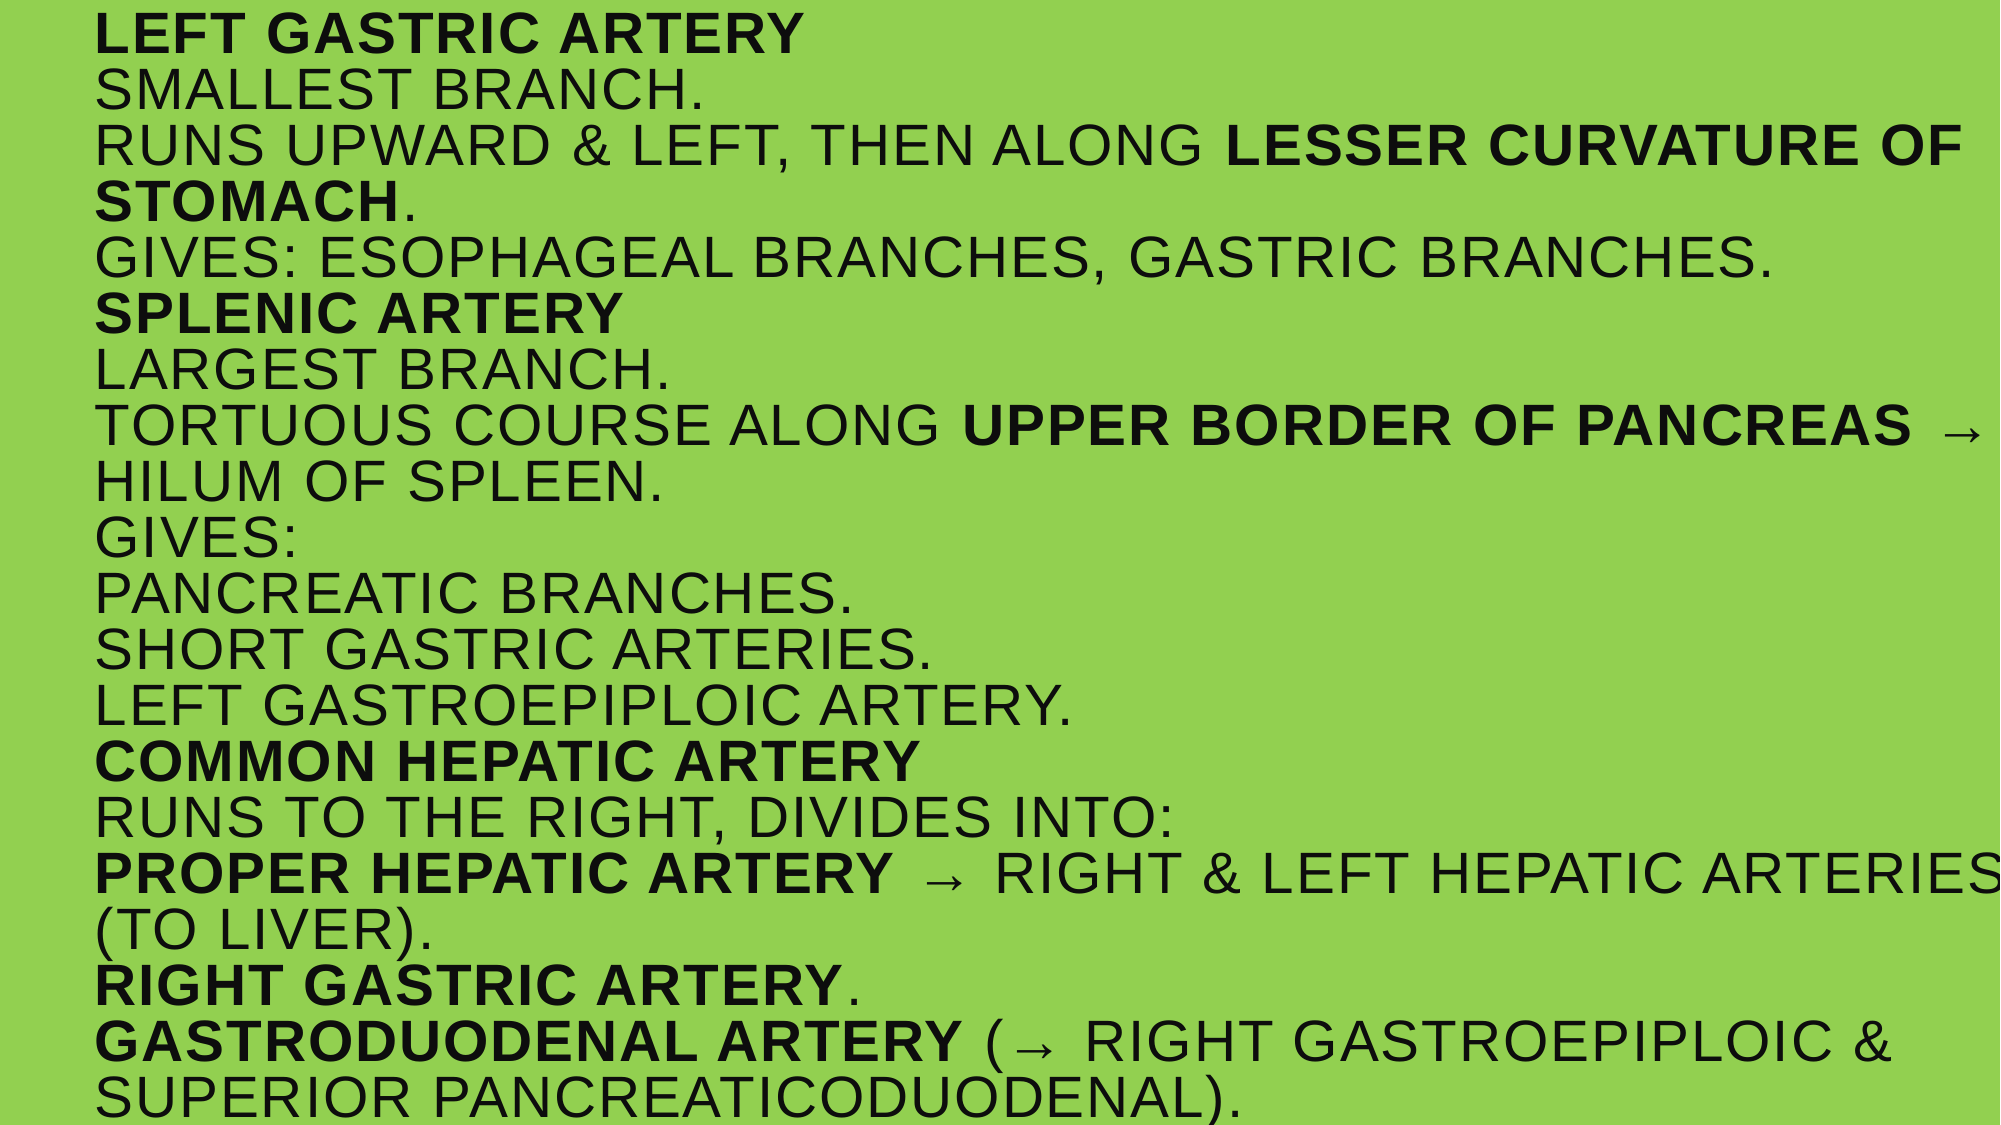

# Branches of Celiac Trunk Left Gastric Artery Smallest branch. Runs upward & left, then along lesser curvature of stomach. Gives: esophageal branches, gastric branches. Splenic Artery Largest branch. Tortuous course along upper border of pancreas → hilum of spleen. Gives: Pancreatic branches. Short gastric arteries. Left gastroepiploic artery. Common Hepatic Artery Runs to the right, divides into: Proper hepatic artery → right & left hepatic arteries (to liver). Right gastric artery. Gastroduodenal artery (→ right gastroepiploic & superior pancreaticoduodenal).